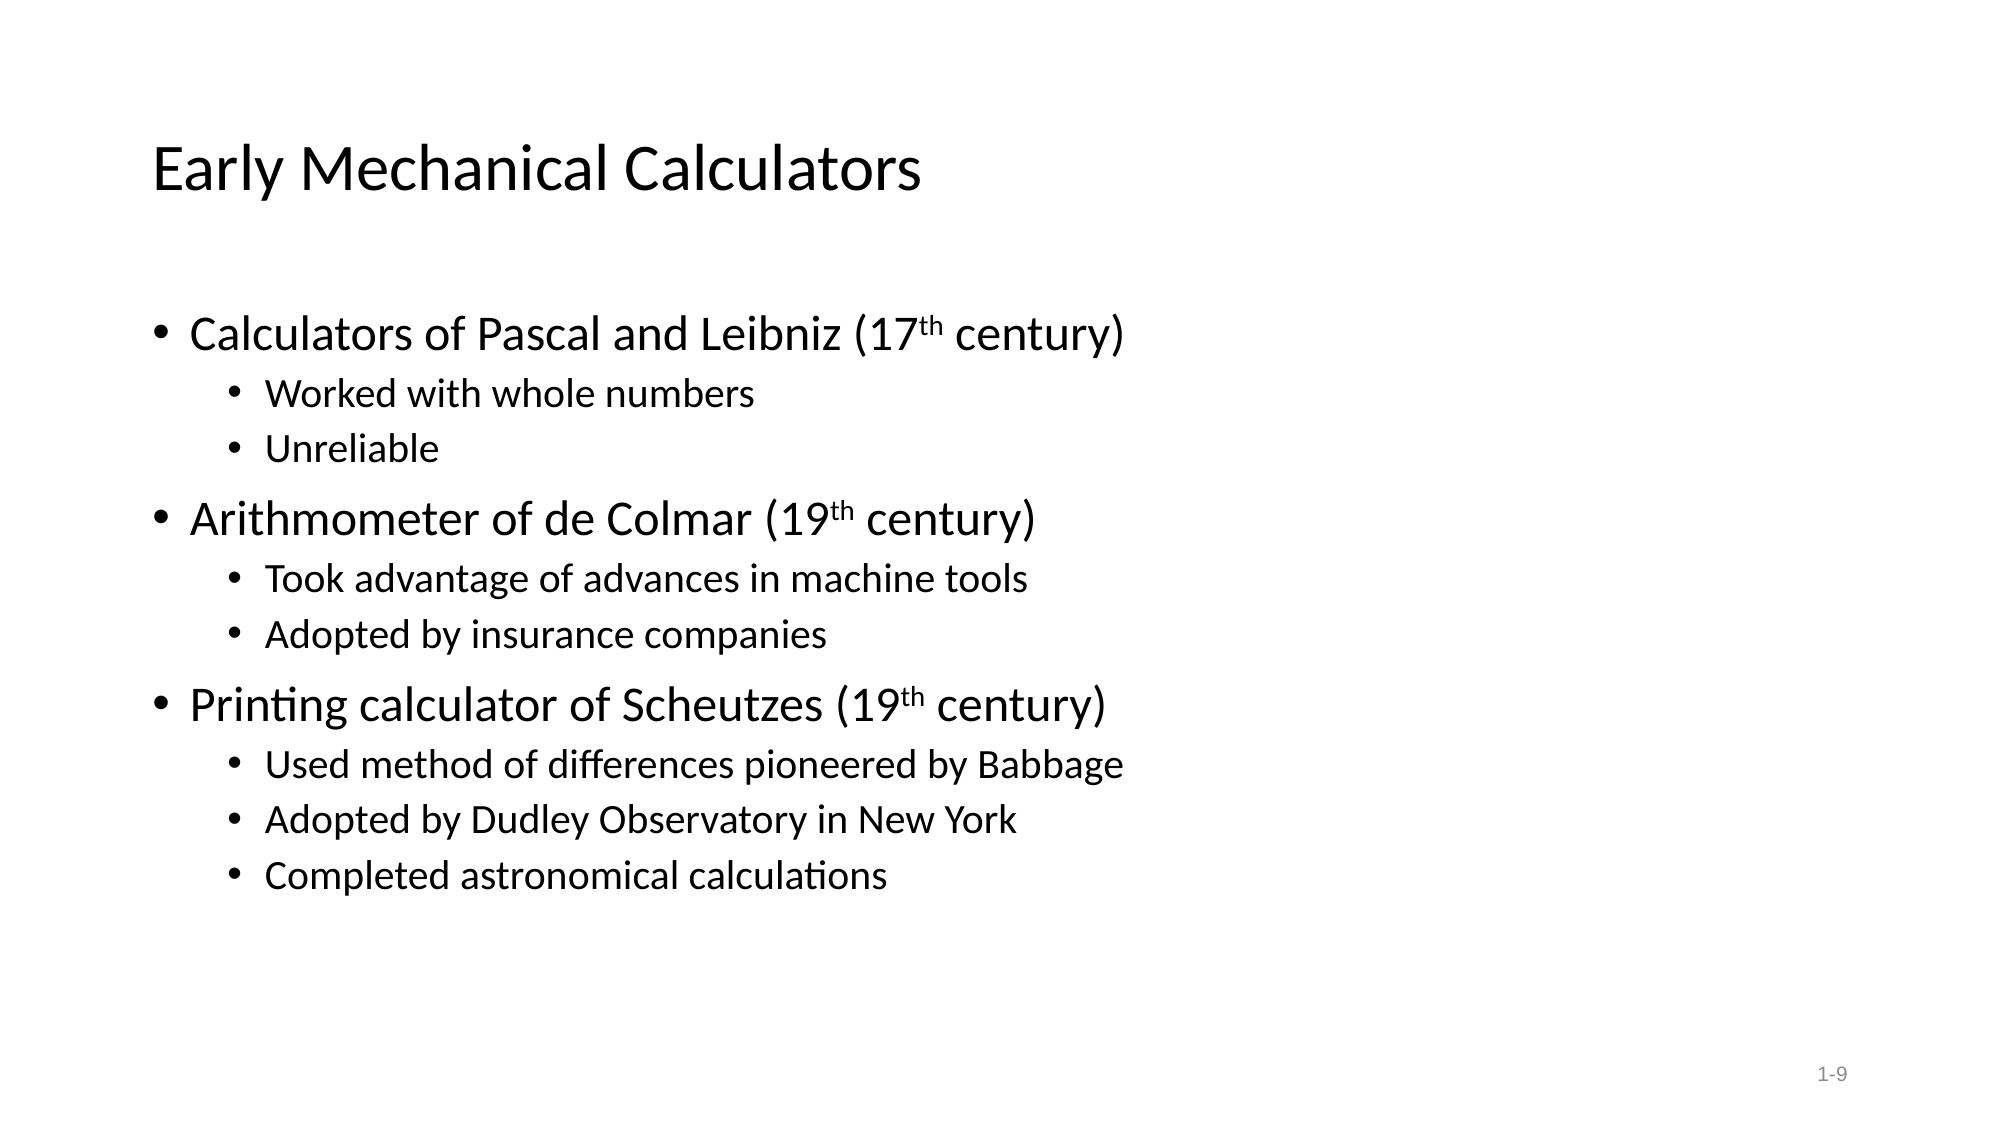

# Early Mechanical Calculators
Calculators of Pascal and Leibniz (17th century)
Worked with whole numbers
Unreliable
Arithmometer of de Colmar (19th century)
Took advantage of advances in machine tools
Adopted by insurance companies
Printing calculator of Scheutzes (19th century)
Used method of differences pioneered by Babbage
Adopted by Dudley Observatory in New York
Completed astronomical calculations
1-9